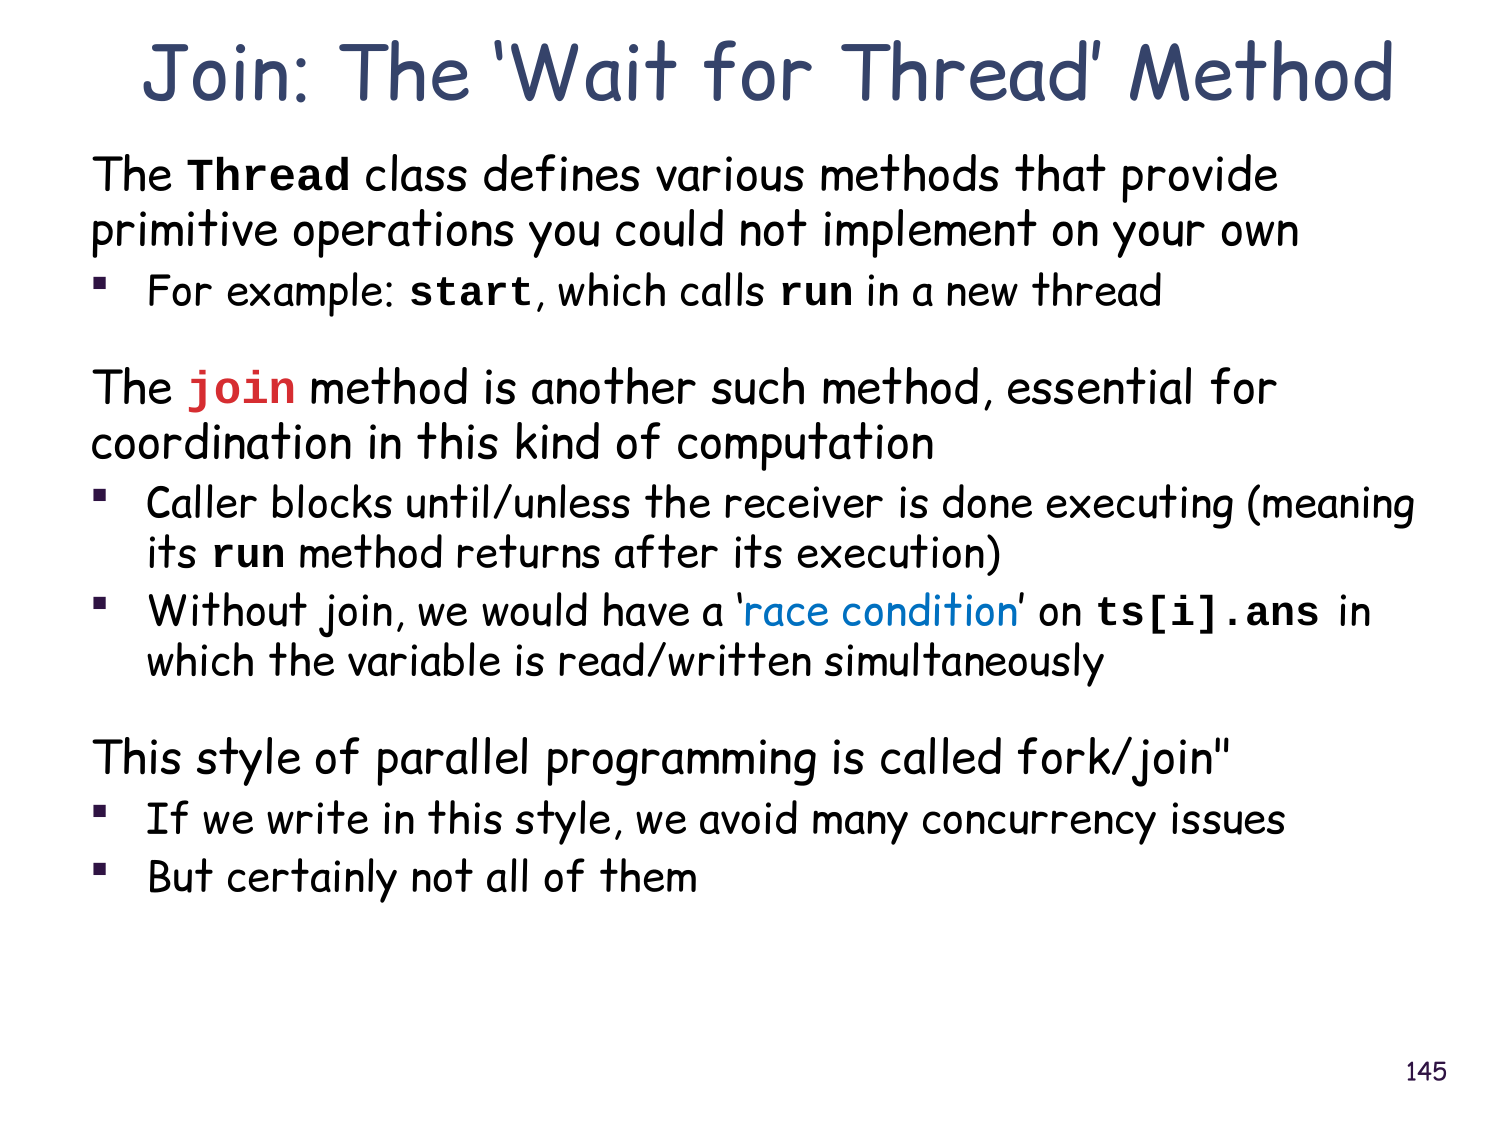

# Join: The ‘Wait for Thread’ Method
The Thread class defines various methods that provide primitive operations you could not implement on your own
For example: start, which calls run in a new thread

The join method is another such method, essential for coordination in this kind of computation
Caller blocks until/unless the receiver is done executing (meaning its run method returns after its execution)
Without join, we would have a ‘race condition’ on ts[i].ans in which the variable is read/written simultaneously

This style of parallel programming is called fork/join"
If we write in this style, we avoid many concurrency issues
But certainly not all of them
145